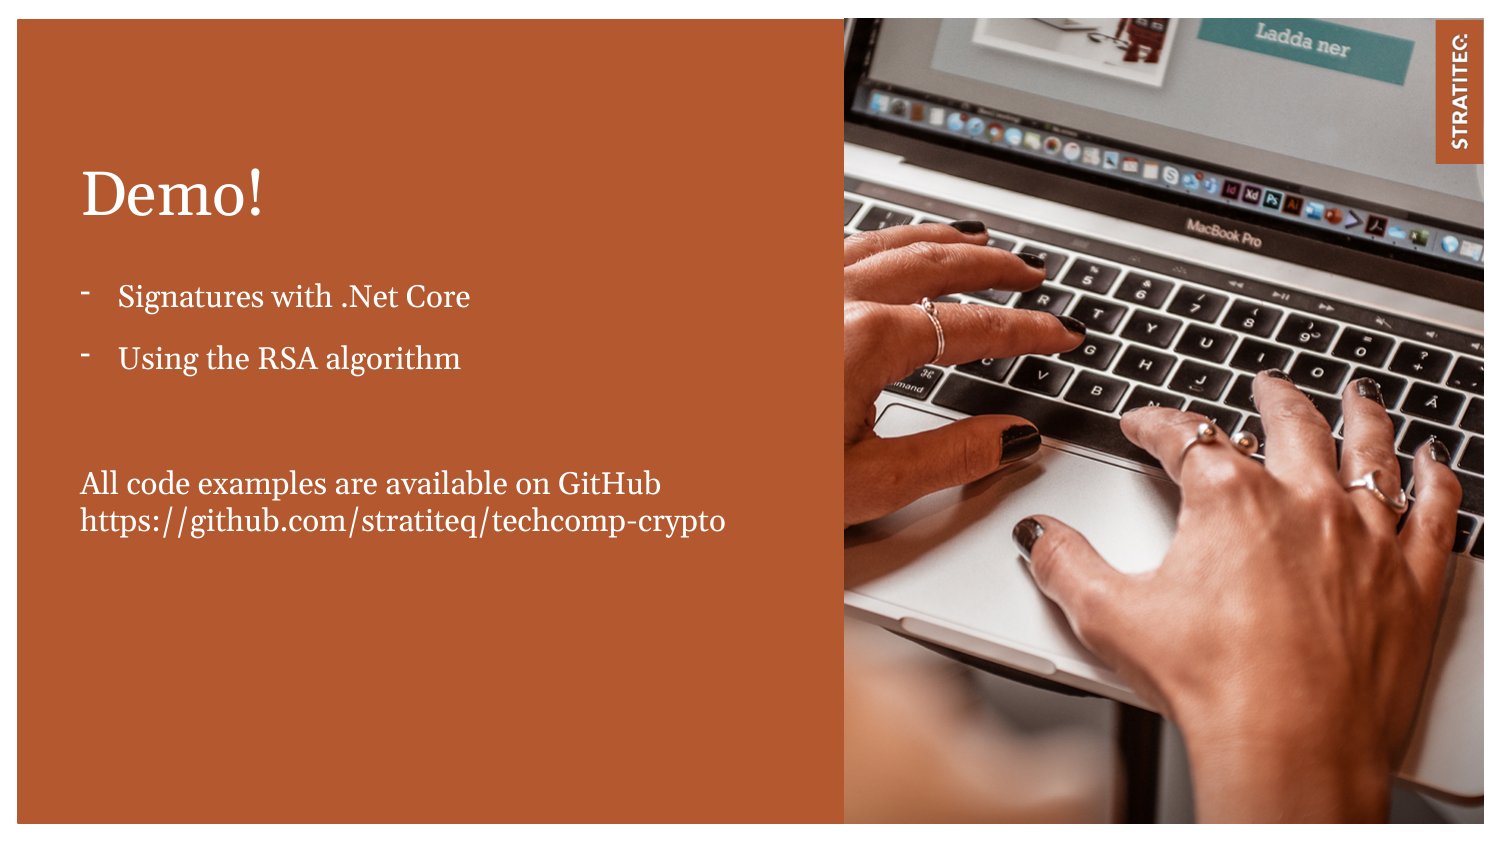

# Demo!
Signatures with .Net Core
Using the RSA algorithm

All code examples are available on GitHub
https://github.com/stratiteq/techcomp-crypto